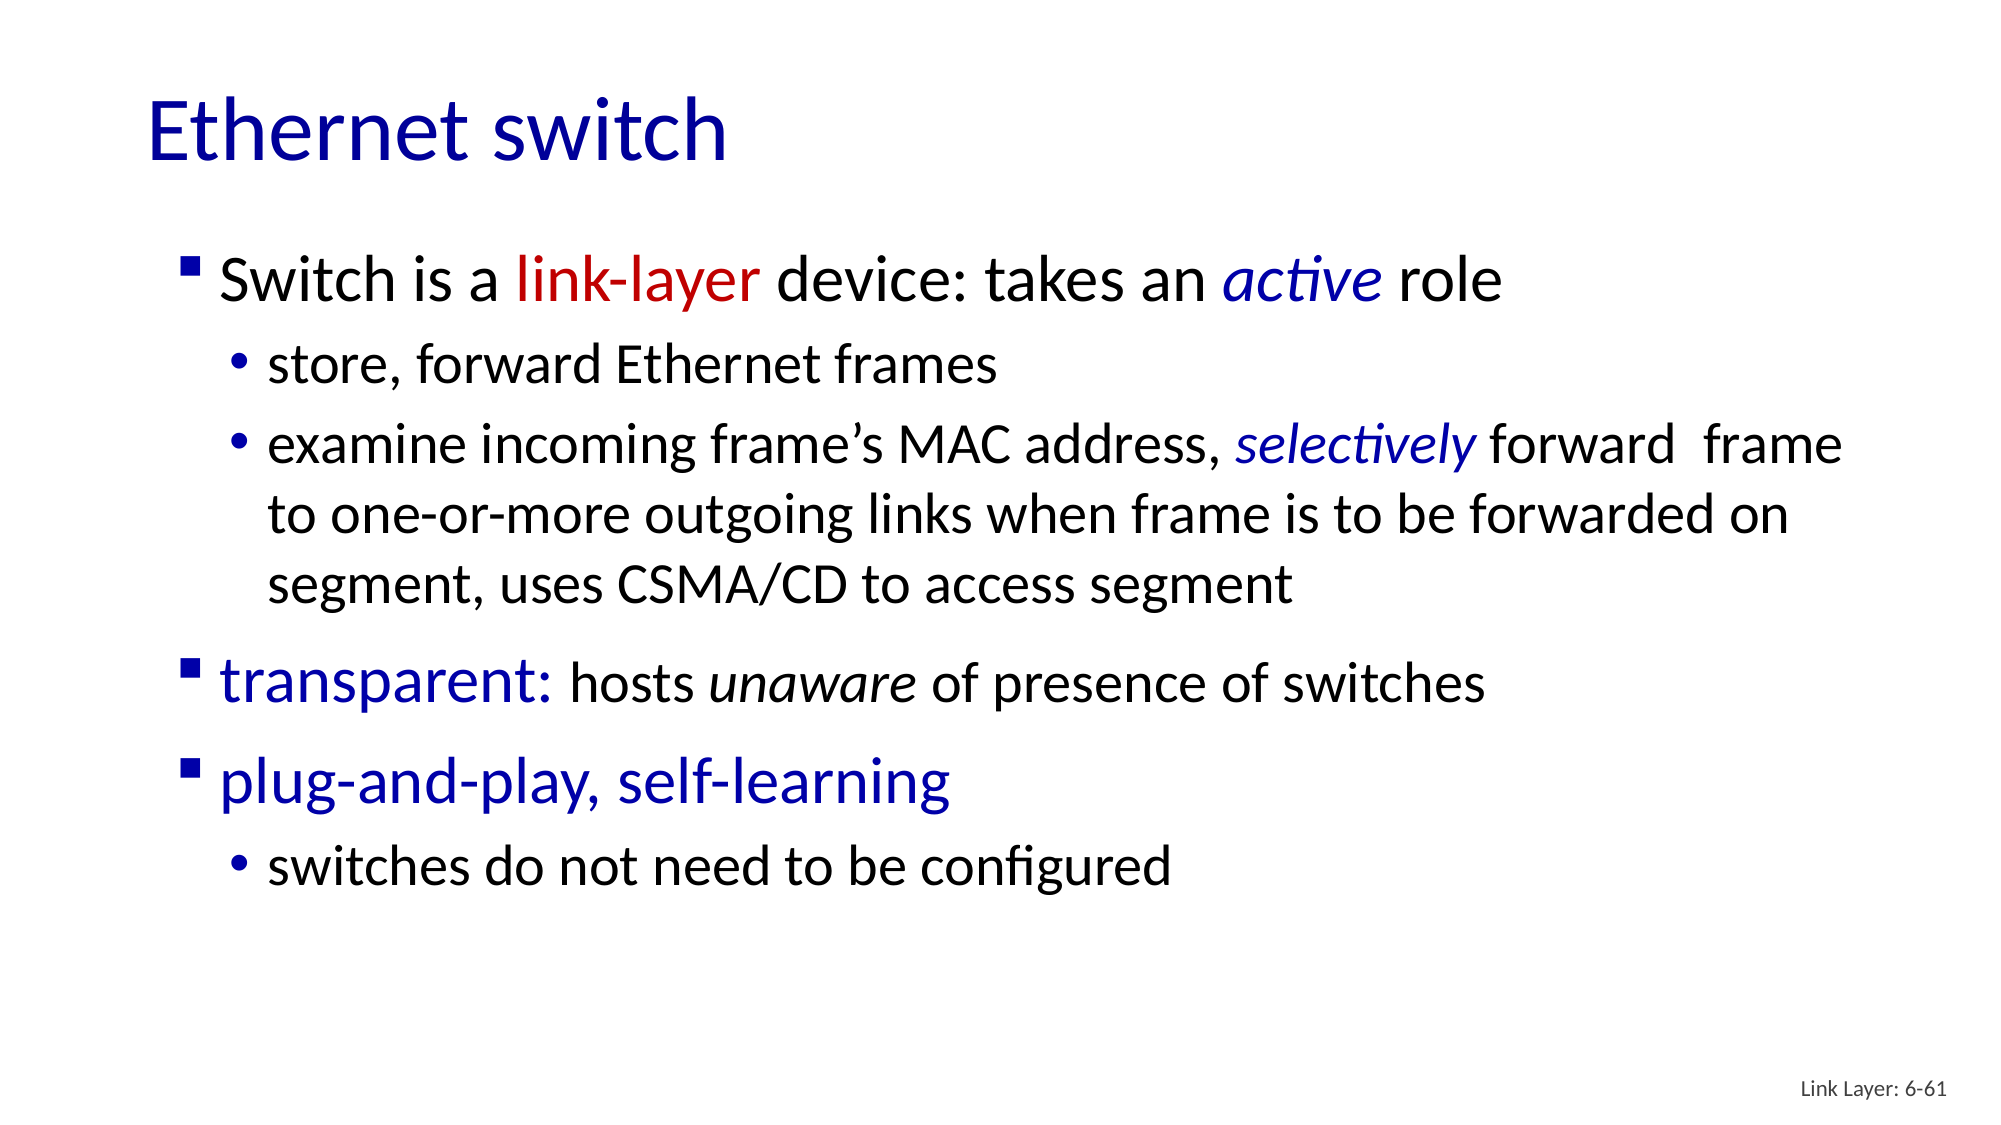

# Ethernet switch
Switch is a link-layer device: takes an active role
store, forward Ethernet frames
examine incoming frame’s MAC address, selectively forward  frame to one-or-more outgoing links when frame is to be forwarded on segment, uses CSMA/CD to access segment
transparent: hosts unaware of presence of switches
plug-and-play, self-learning
switches do not need to be configured

Link Layer: 6-61